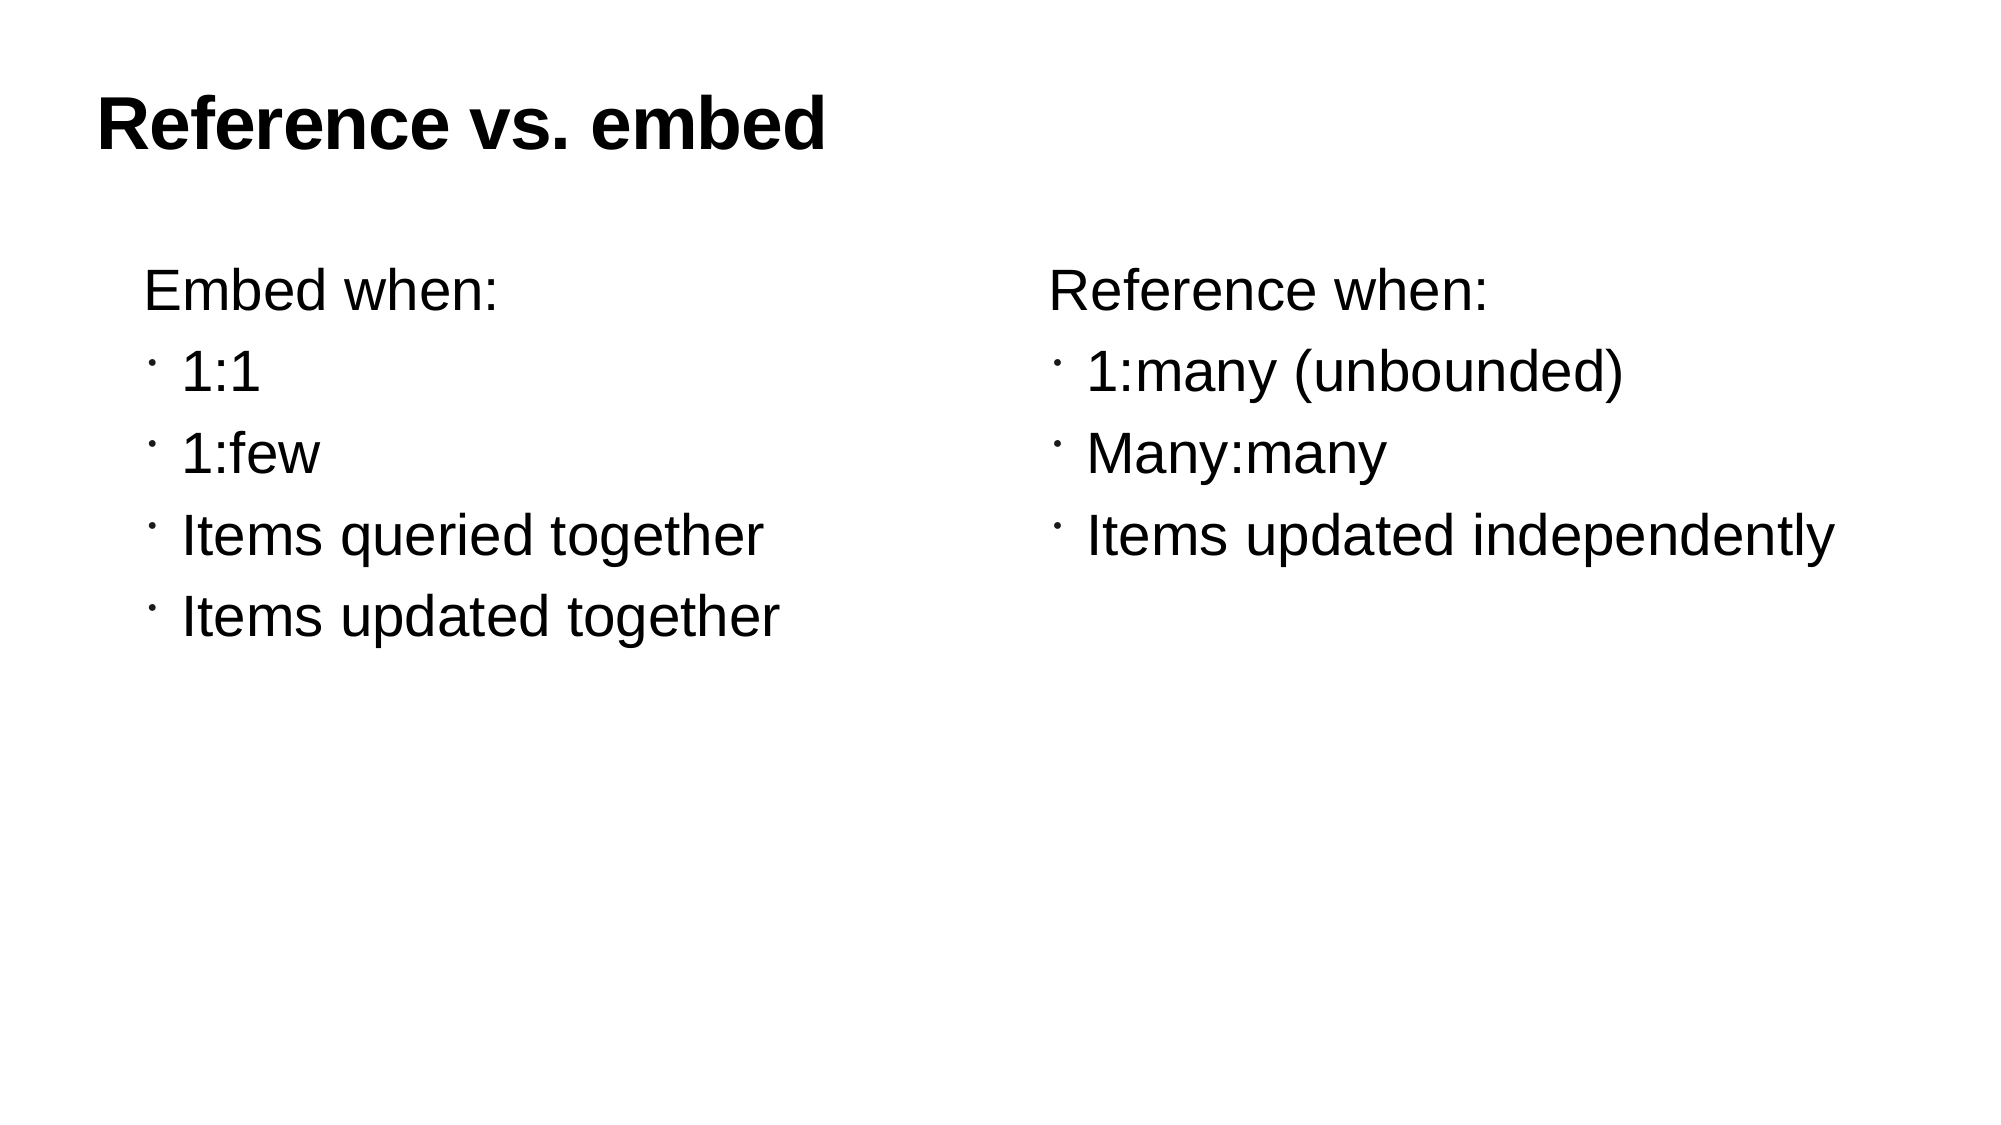

# Reference vs. embed
Embed when:
1:1
1:few
Items queried together
Items updated together
Reference when:
1:many (unbounded)
Many:many
Items updated independently